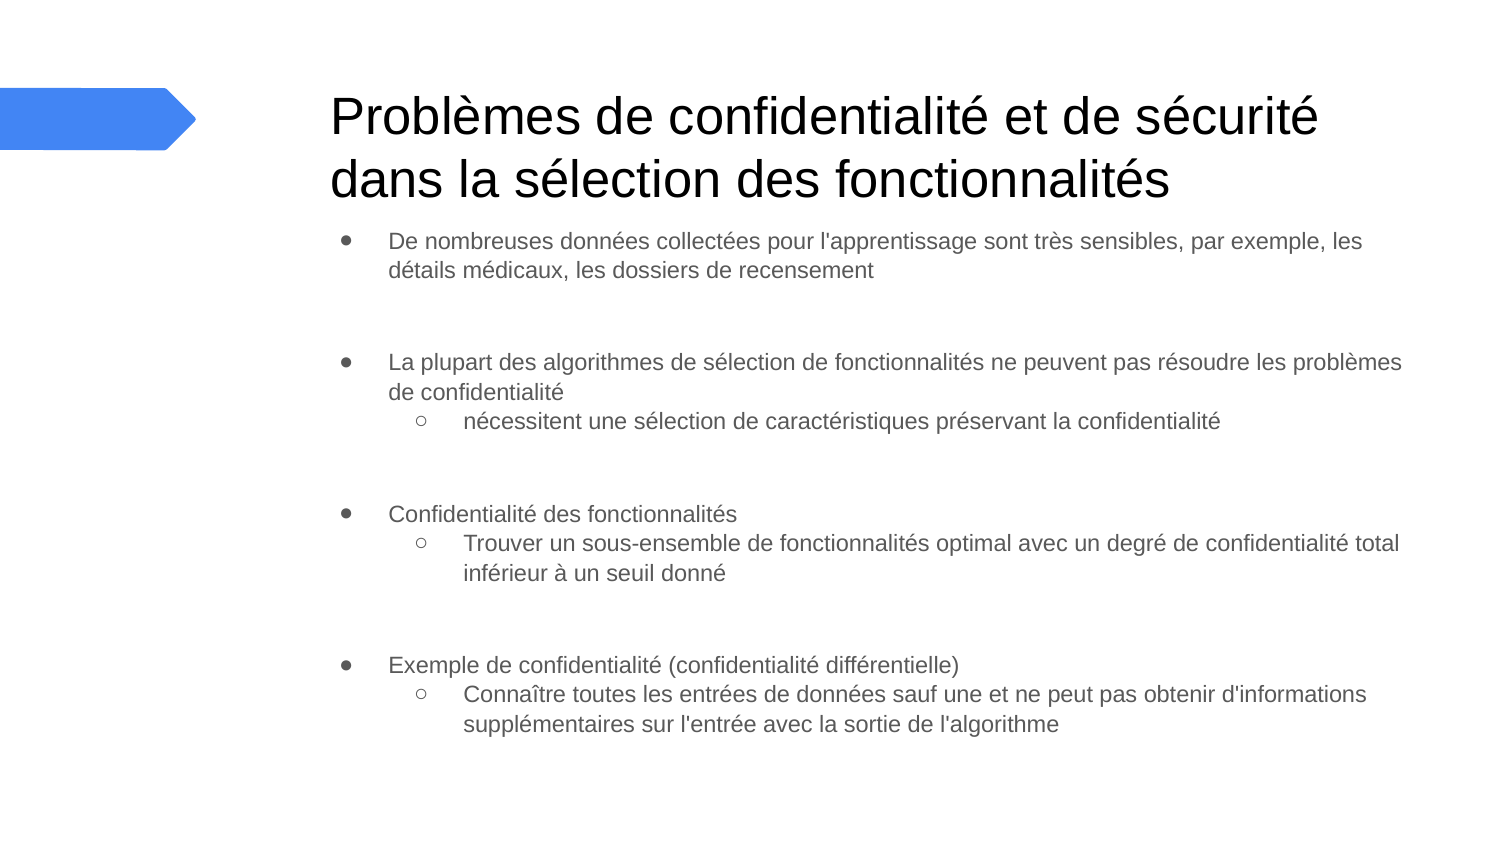

# Problèmes de confidentialité et de sécurité dans la sélection des fonctionnalités
De nombreuses données collectées pour l'apprentissage sont très sensibles, par exemple, les détails médicaux, les dossiers de recensement

La plupart des algorithmes de sélection de fonctionnalités ne peuvent pas résoudre les problèmes de confidentialité
nécessitent une sélection de caractéristiques préservant la confidentialité

Confidentialité des fonctionnalités
Trouver un sous-ensemble de fonctionnalités optimal avec un degré de confidentialité total inférieur à un seuil donné

Exemple de confidentialité (confidentialité différentielle)
Connaître toutes les entrées de données sauf une et ne peut pas obtenir d'informations supplémentaires sur l'entrée avec la sortie de l'algorithme